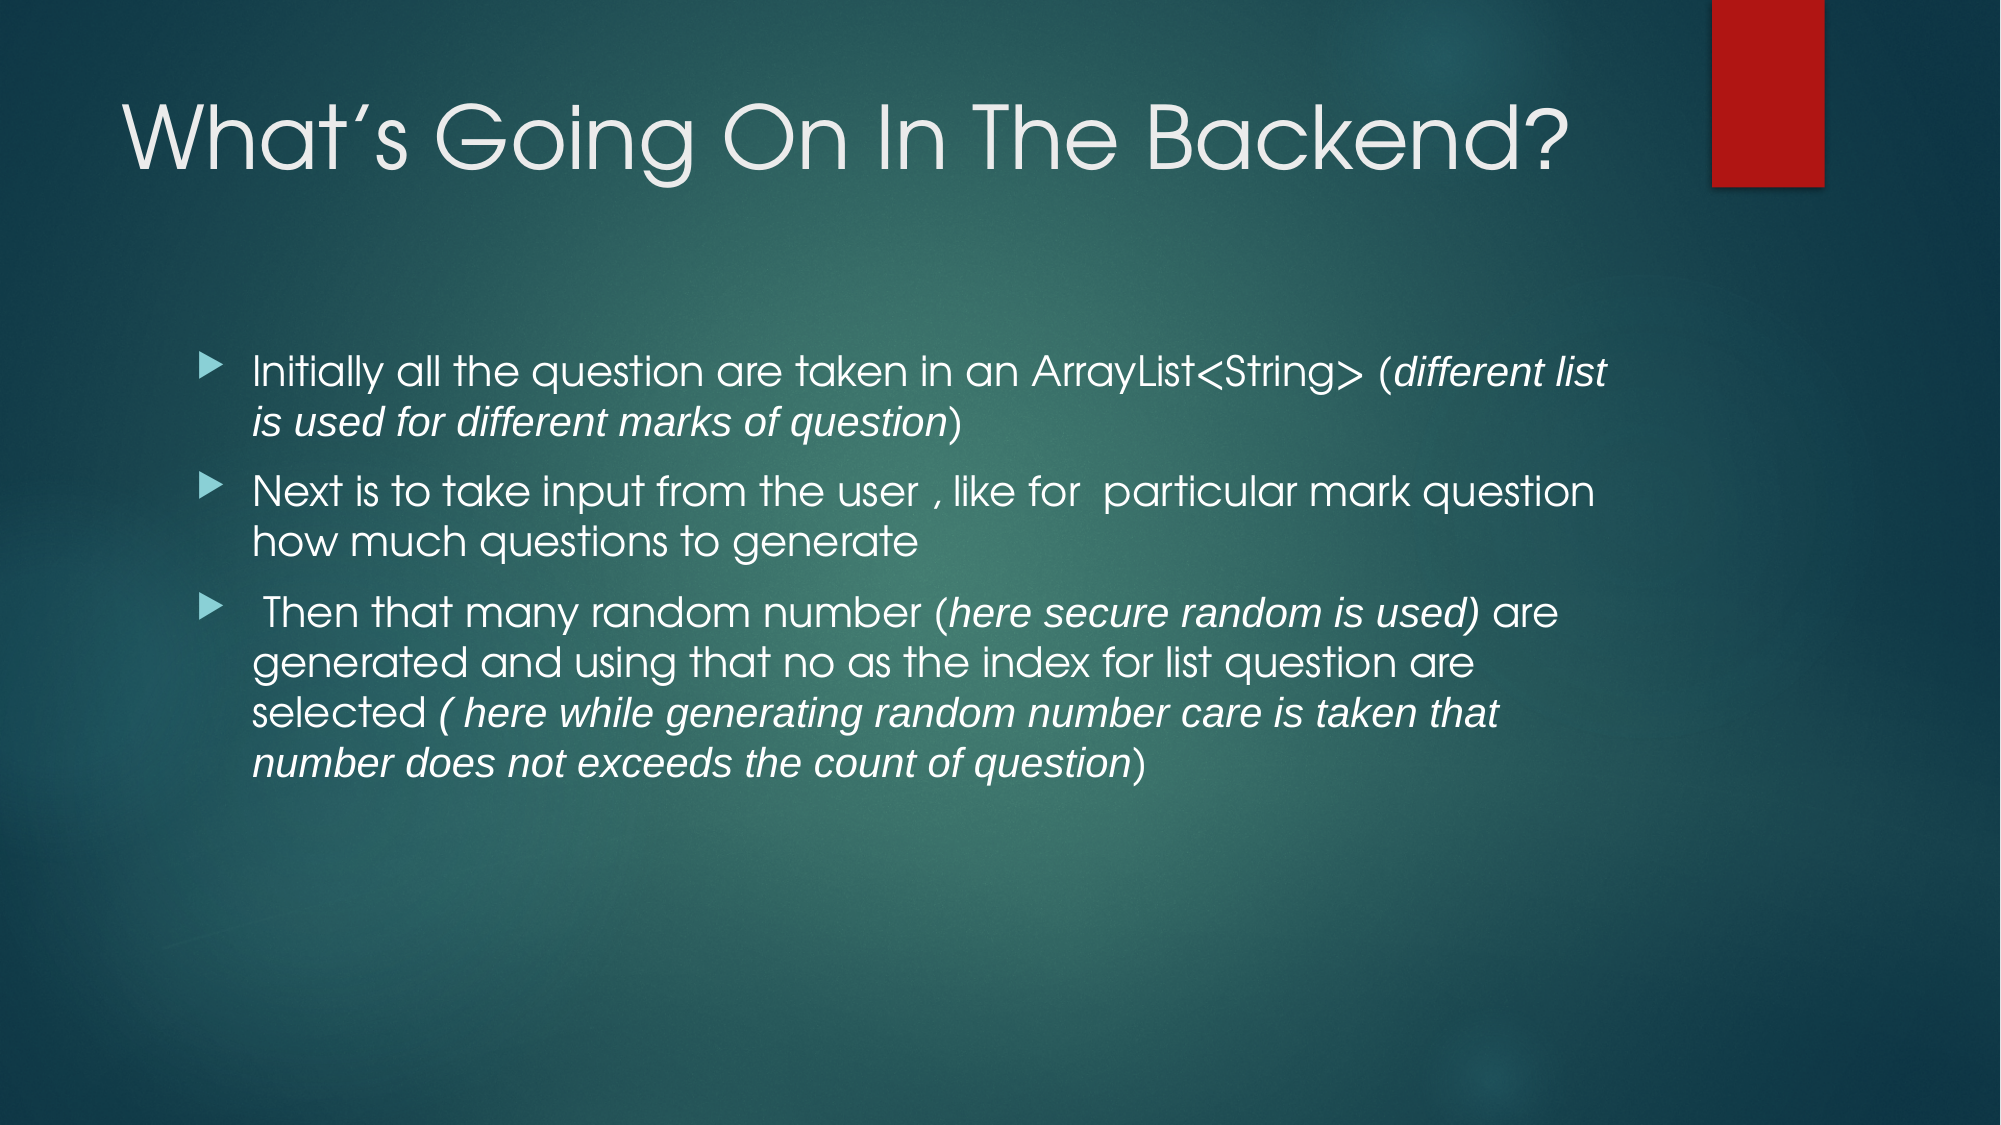

# What’s Going On In The Backend?
Initially all the question are taken in an ArrayList<String> (different list is used for different marks of question)
Next is to take input from the user , like for  particular mark question how much questions to generate
 Then that many random number (here secure random is used) are generated and using that no as the index for list question are selected ( here while generating random number care is taken that number does not exceeds the count of question)